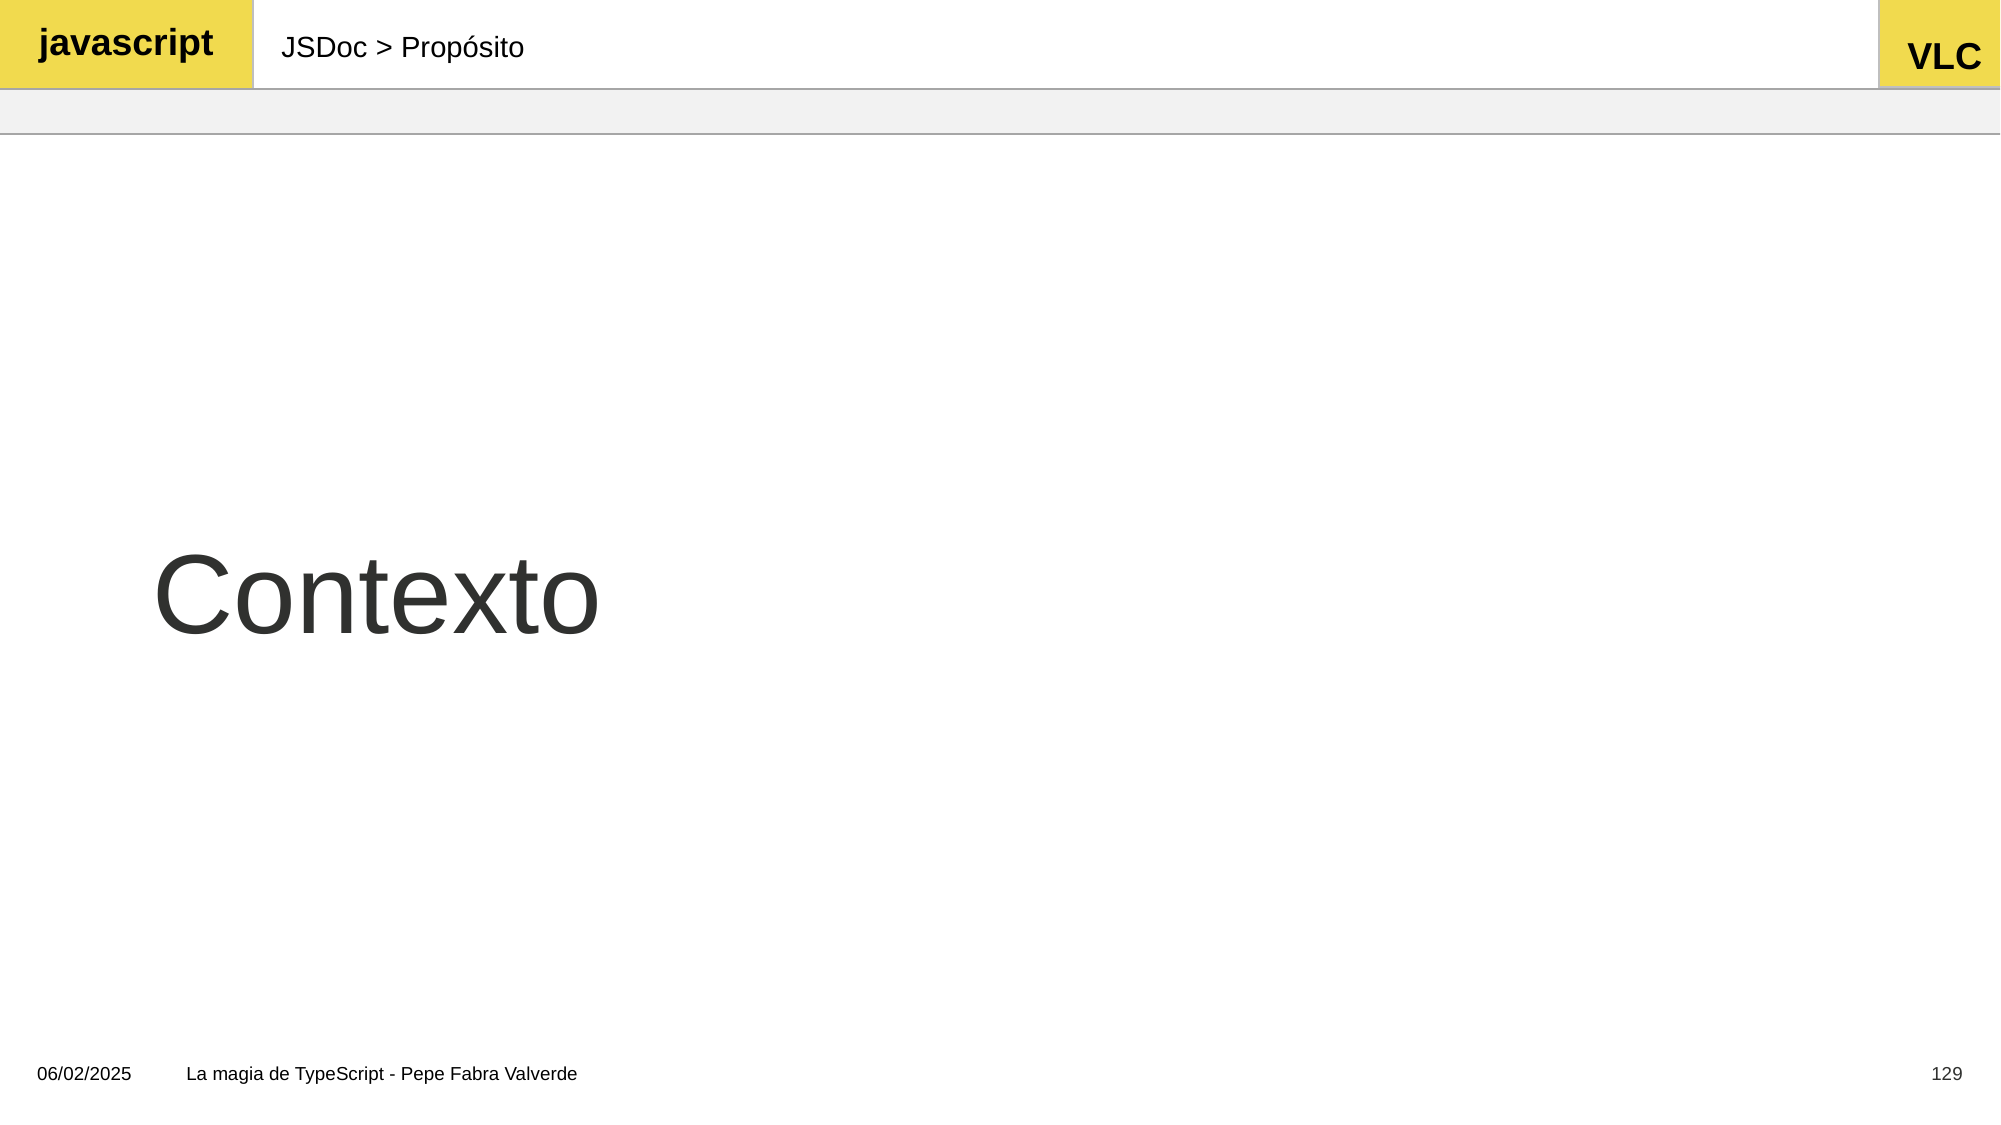

JSDoc > Propósito
# Contexto

06/02/2025
La magia de TypeScript - Pepe Fabra Valverde
129